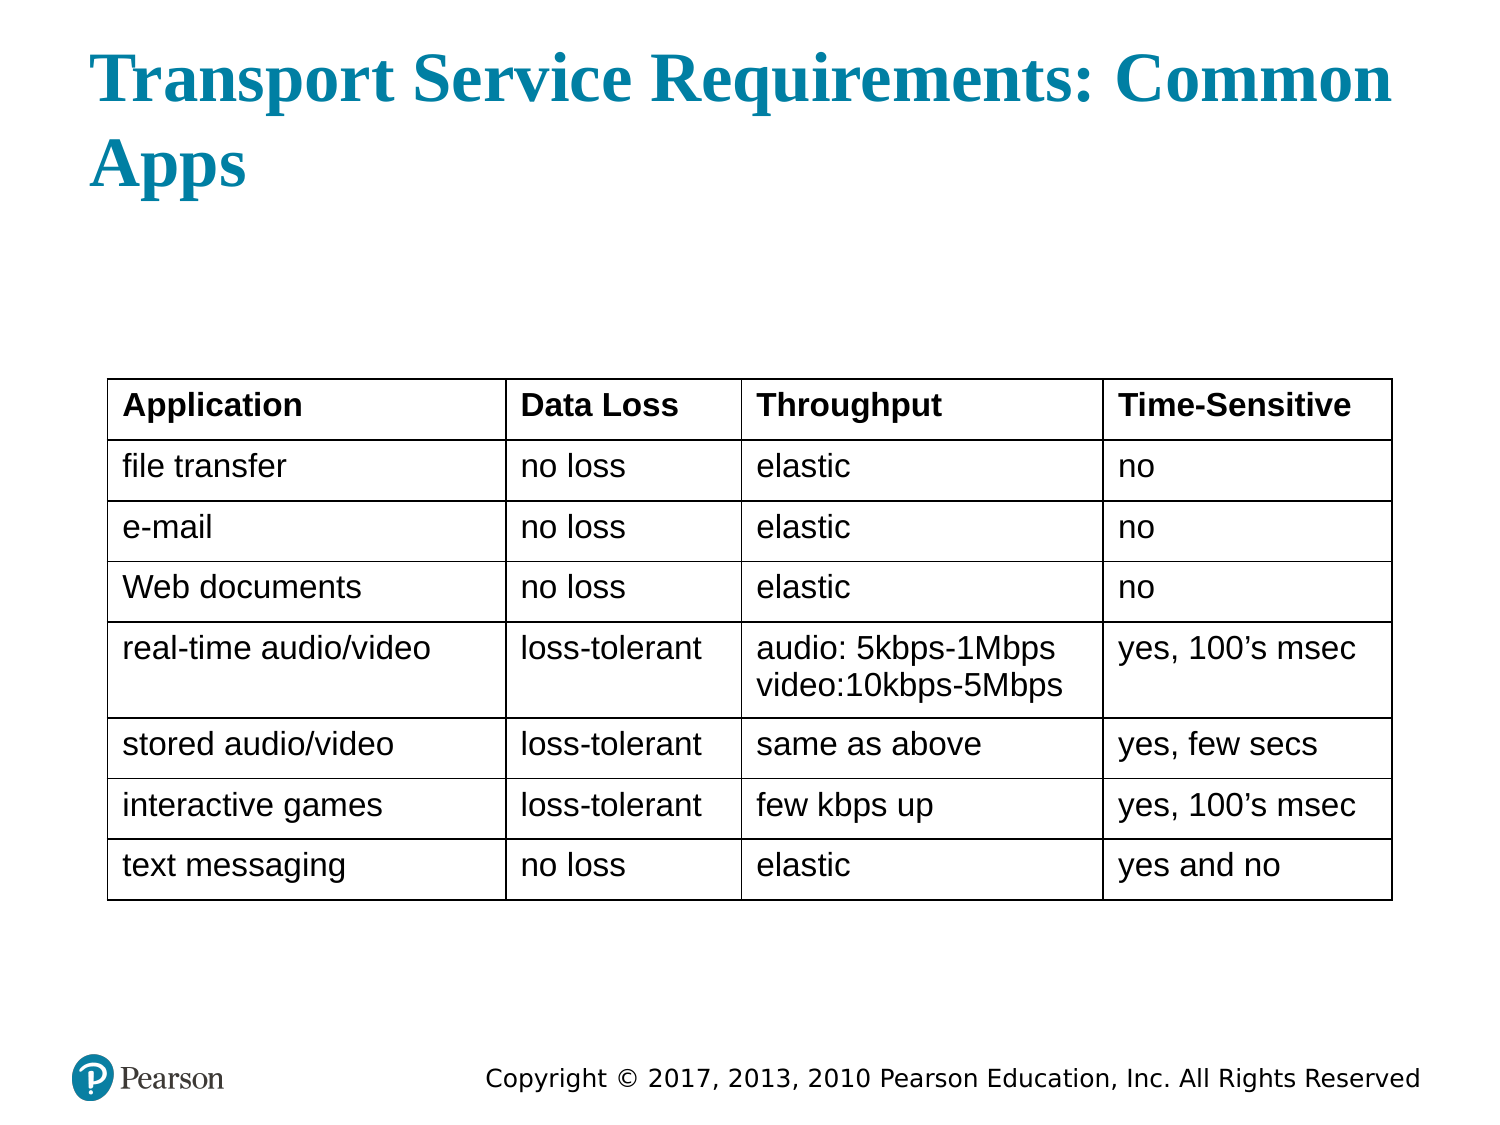

Transport Service Requirements: Common Apps
| Application | Data Loss | Throughput | Time-Sensitive |
| --- | --- | --- | --- |
| file transfer | no loss | elastic | no |
| e-mail | no loss | elastic | no |
| Web documents | no loss | elastic | no |
| real-time audio/video | loss-tolerant | audio: 5kbps-1Mbps video:10kbps-5Mbps | yes, 100’s msec |
| stored audio/video | loss-tolerant | same as above | yes, few secs |
| interactive games | loss-tolerant | few kbps up | yes, 100’s msec |
| text messaging | no loss | elastic | yes and no |